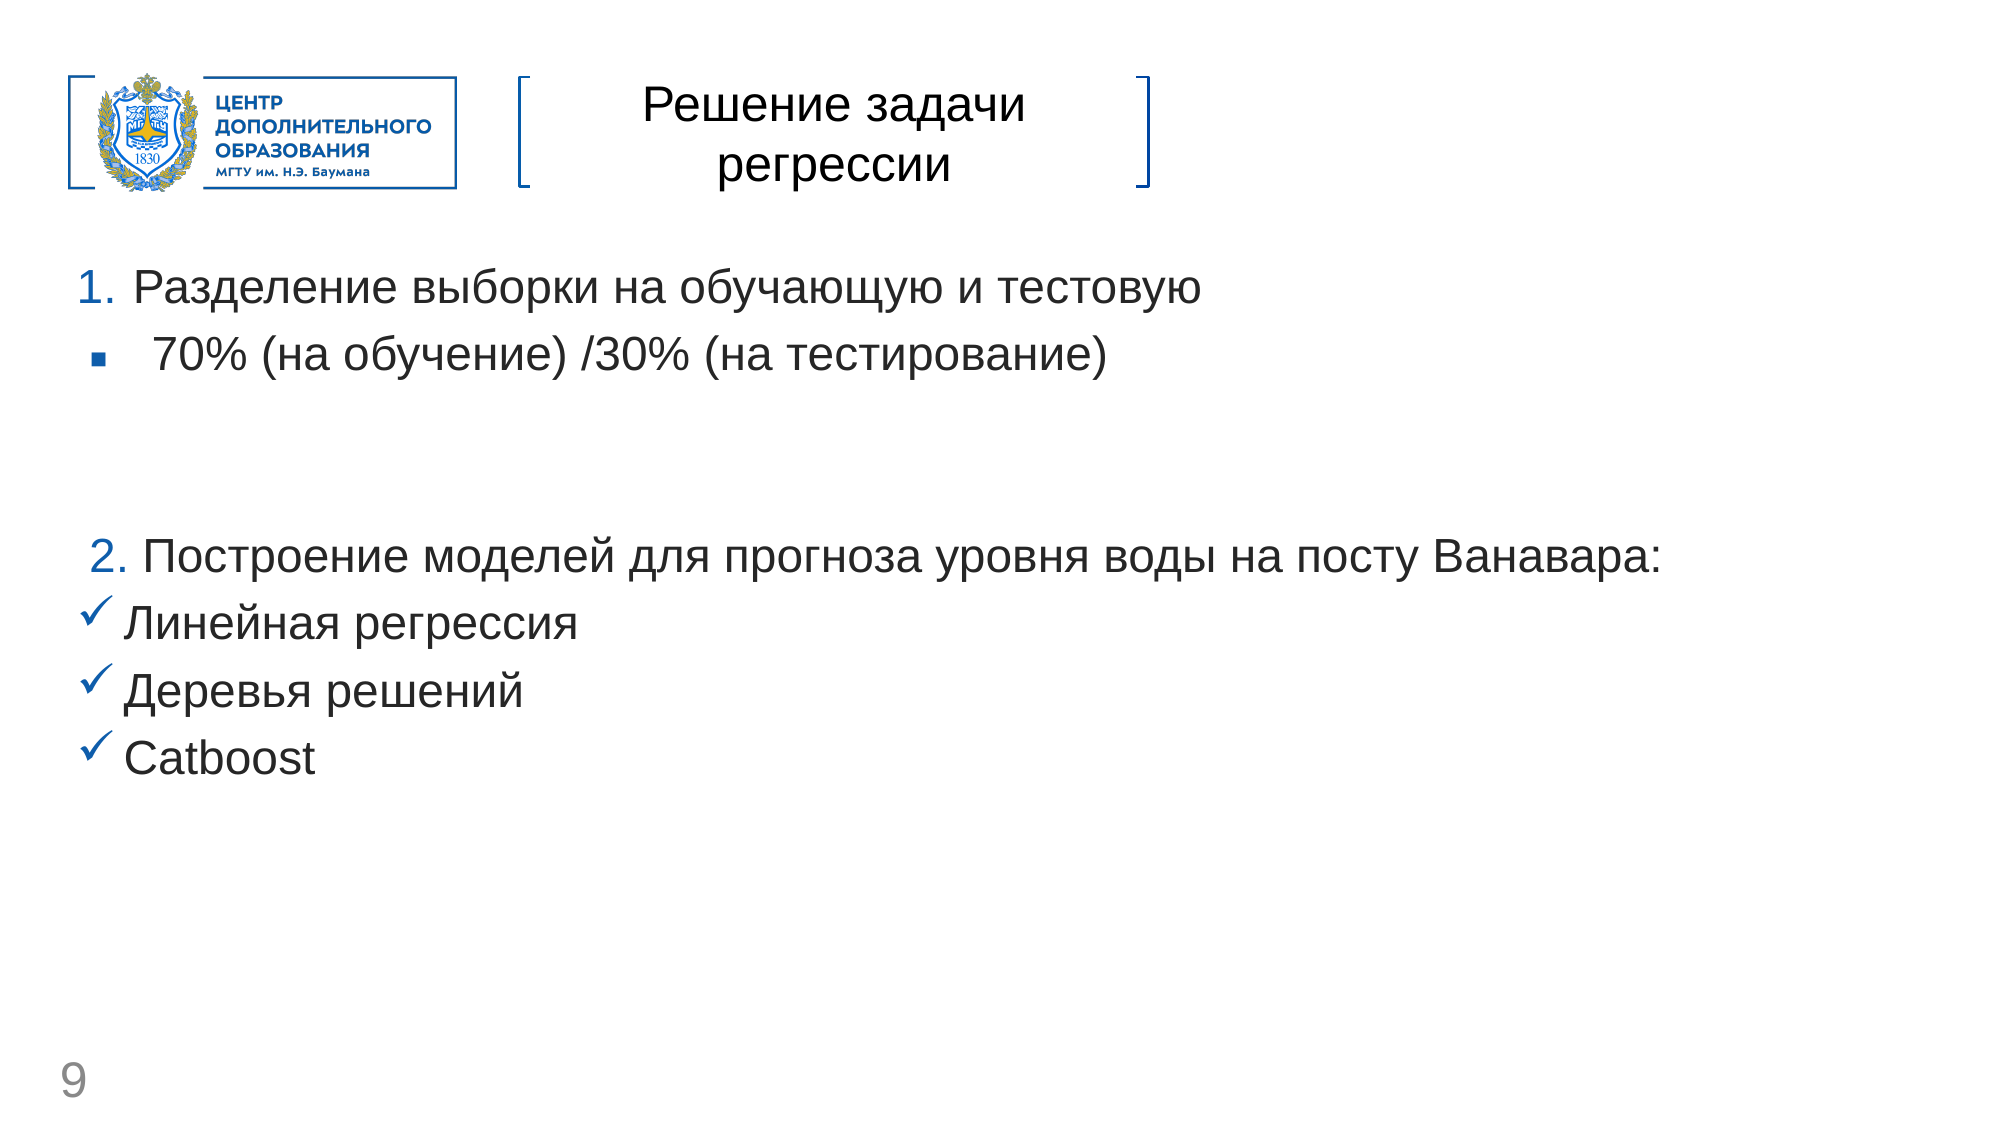

Решение задачи регрессии

Разделение выборки на обучающую и тестовую
70% (на обучение) /30% (на тестирование)

2. Построение моделей для прогноза уровня воды на посту Ванавара:
Линейная регрессия
Деревья решений
Catboost

9